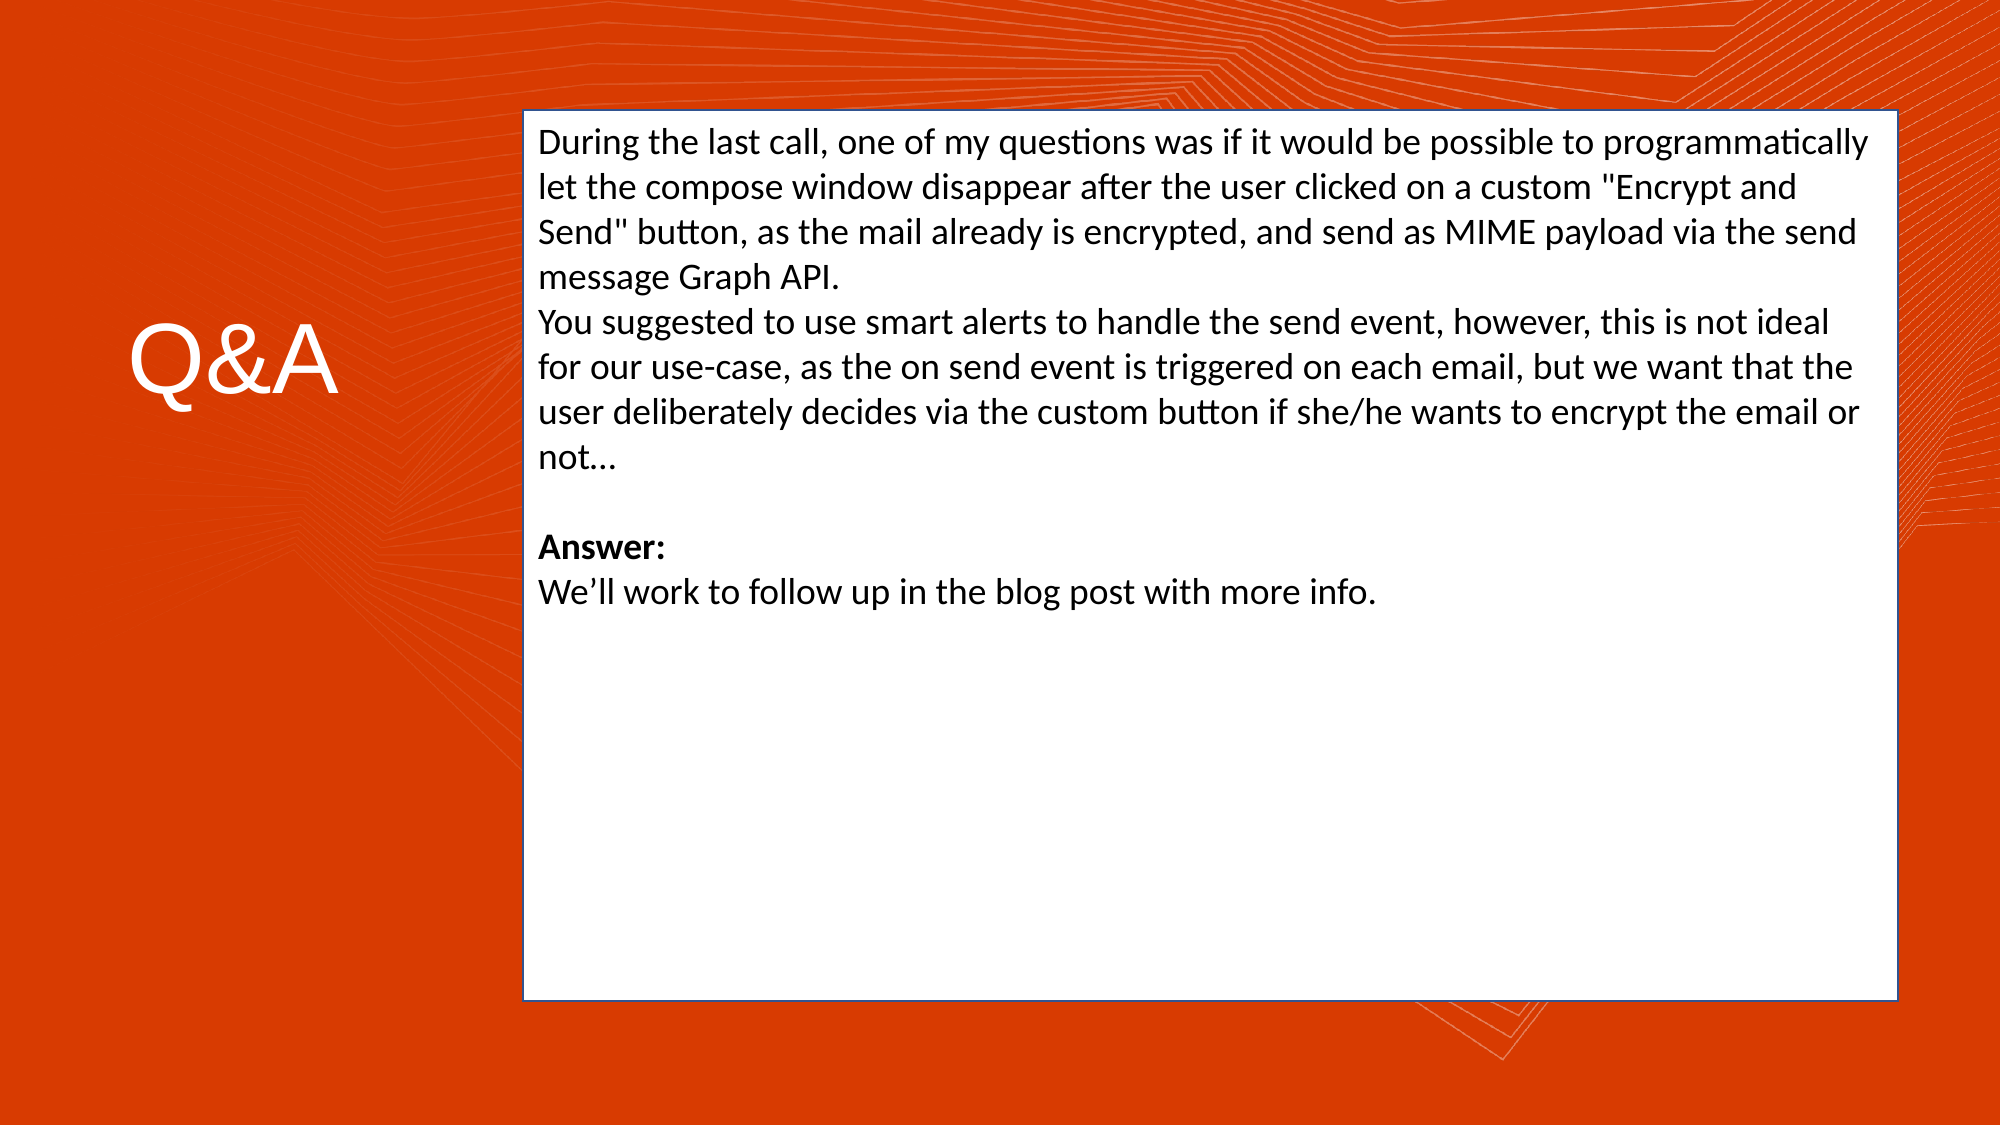

During the last call, one of my questions was if it would be possible to programmatically let the compose window disappear after the user clicked on a custom "Encrypt and Send" button, as the mail already is encrypted, and send as MIME payload via the send message Graph API.
You suggested to use smart alerts to handle the send event, however, this is not ideal for our use-case, as the on send event is triggered on each email, but we want that the user deliberately decides via the custom button if she/he wants to encrypt the email or not…

Answer:
We’ll work to follow up in the blog post with more info.
Q&A